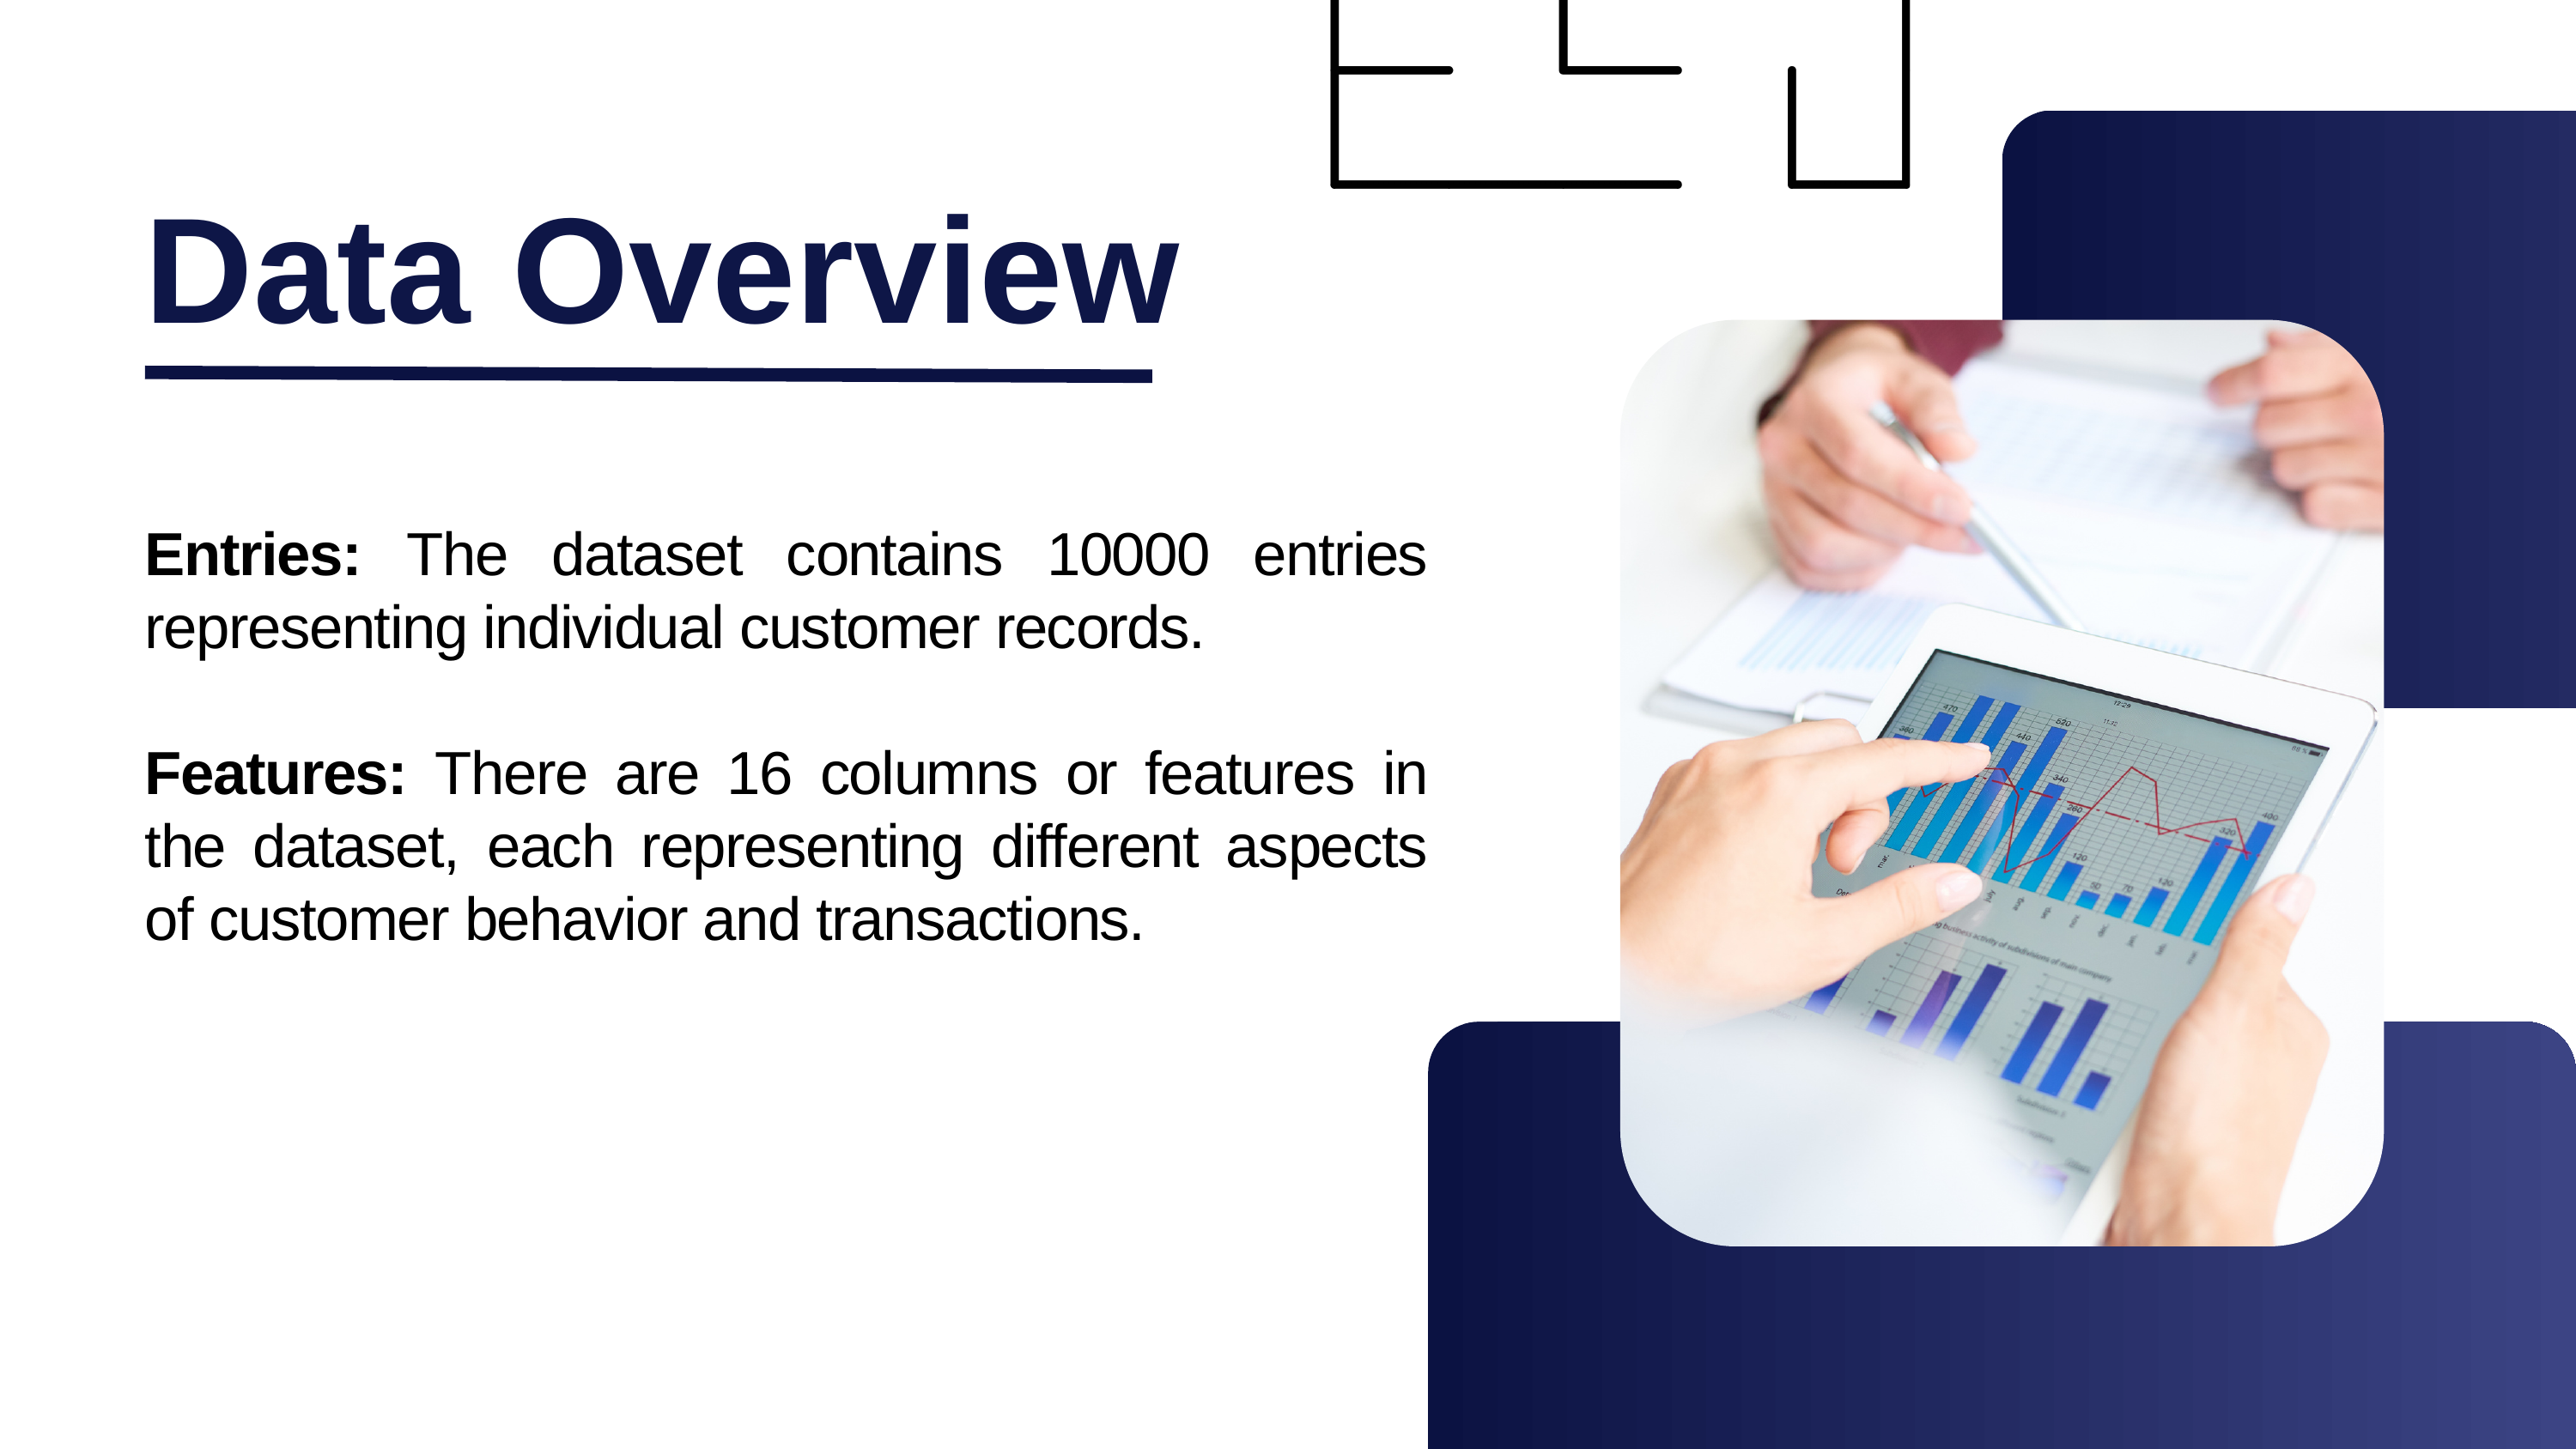

Data Overview

Entries: The dataset contains 10000 entries representing individual customer records.

Features: There are 16 columns or features in the dataset, each representing different aspects of customer behavior and transactions.